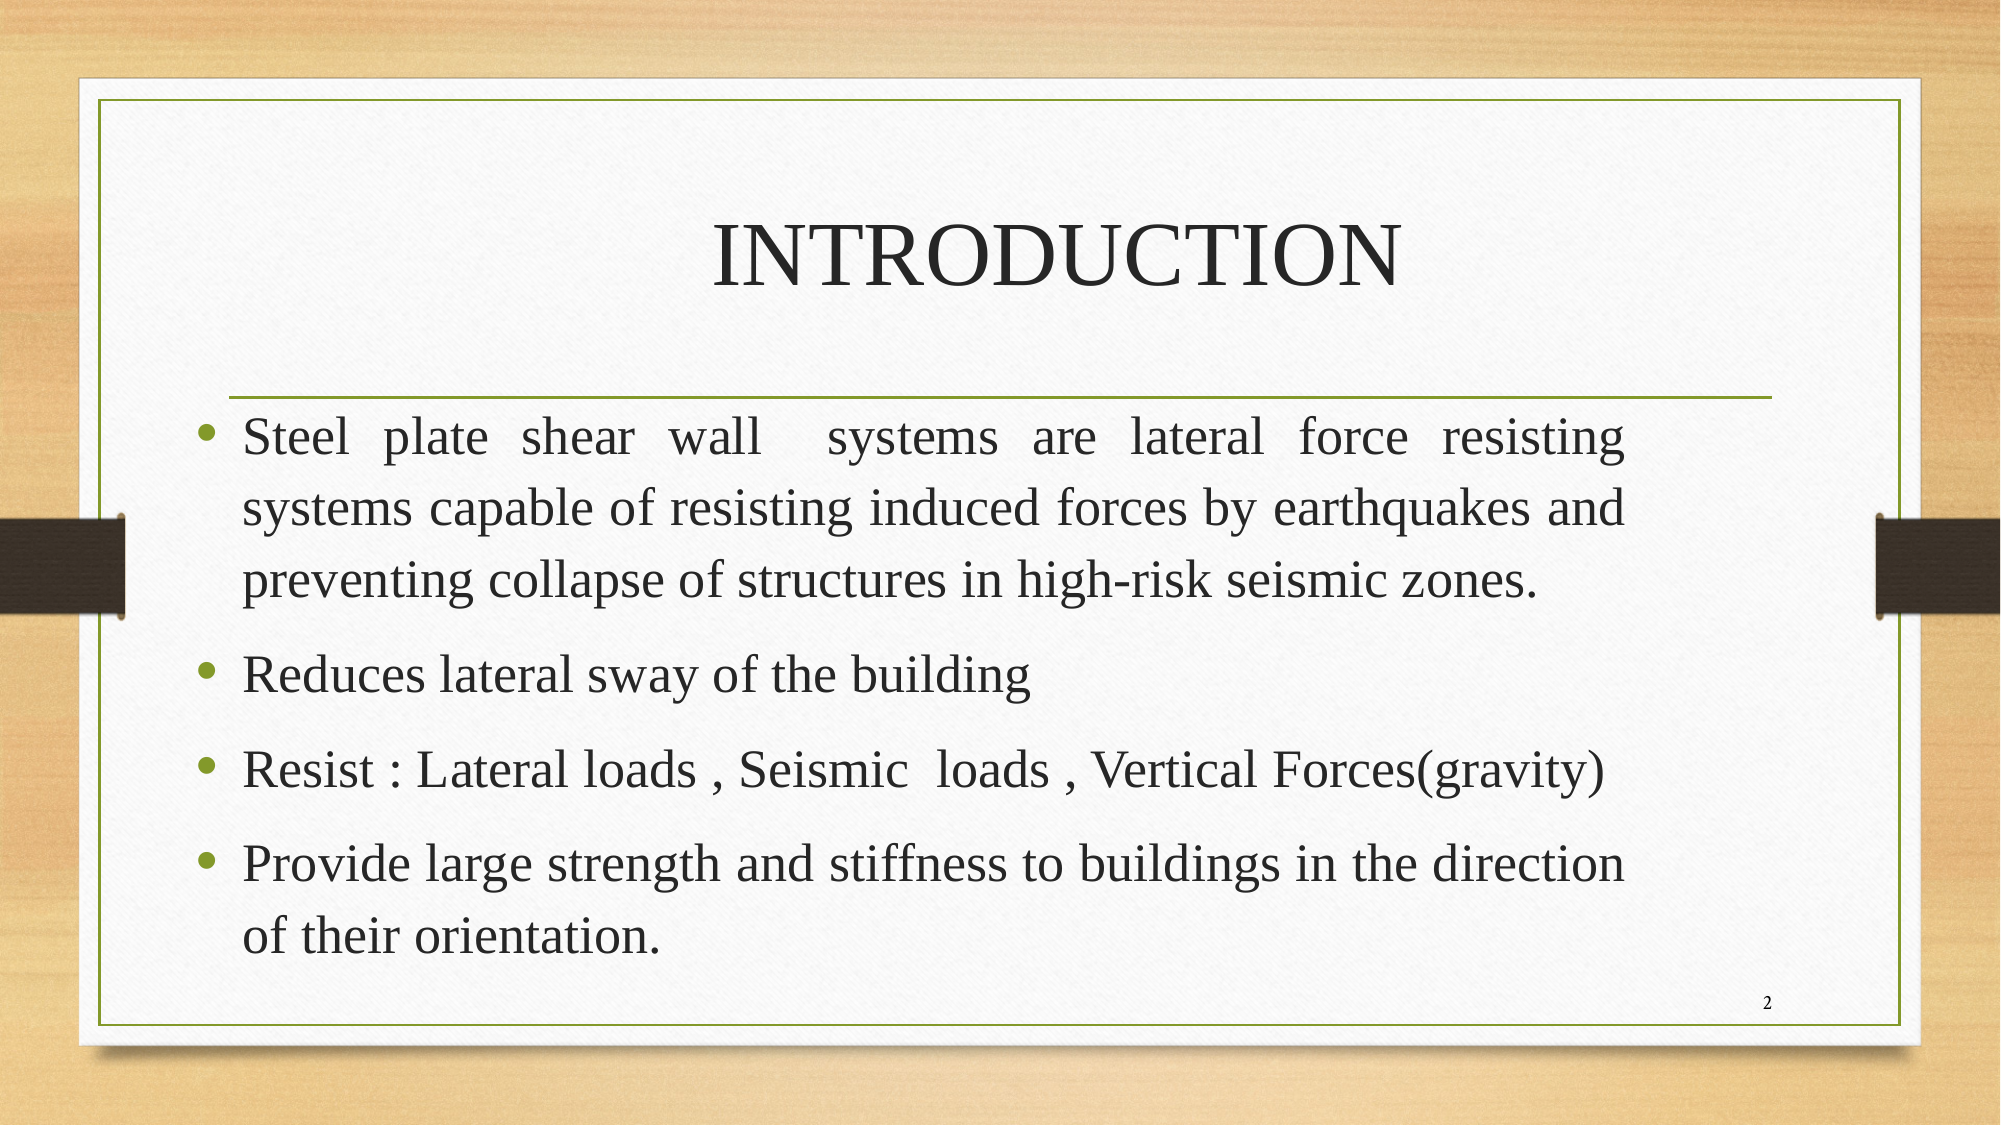

# INTRODUCTION

Steel plate shear wall  systems are lateral force resisting systems capable of resisting induced forces by earthquakes and preventing collapse of structures in high-risk seismic zones.
Reduces lateral sway of the building
Resist : Lateral loads , Seismic  loads , Vertical Forces(gravity)
Provide large strength and stiffness to buildings in the direction of their orientation.

2